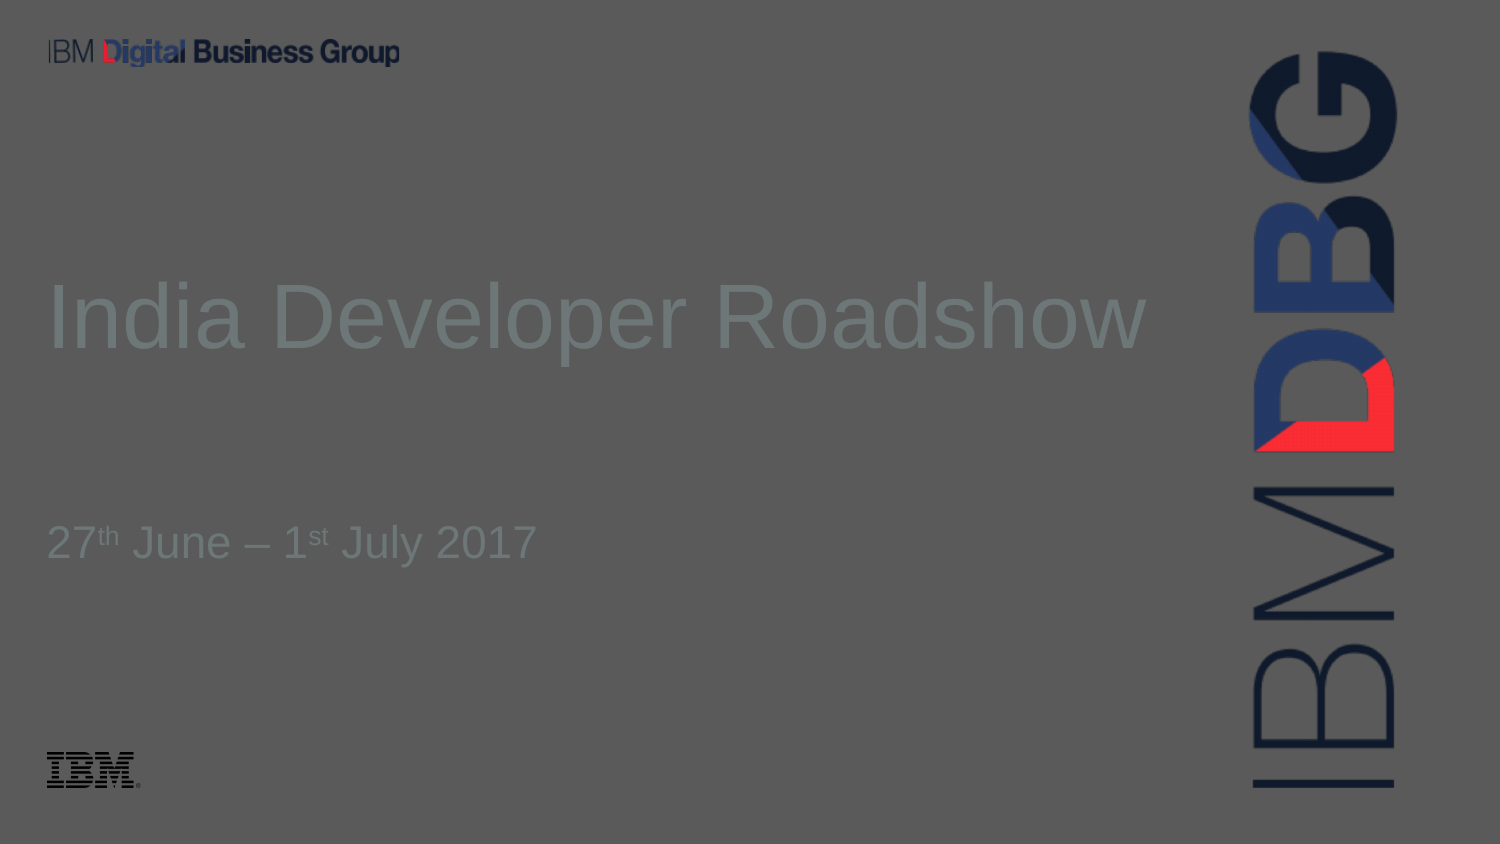

# India Developer Roadshow
27th June – 1st July 2017